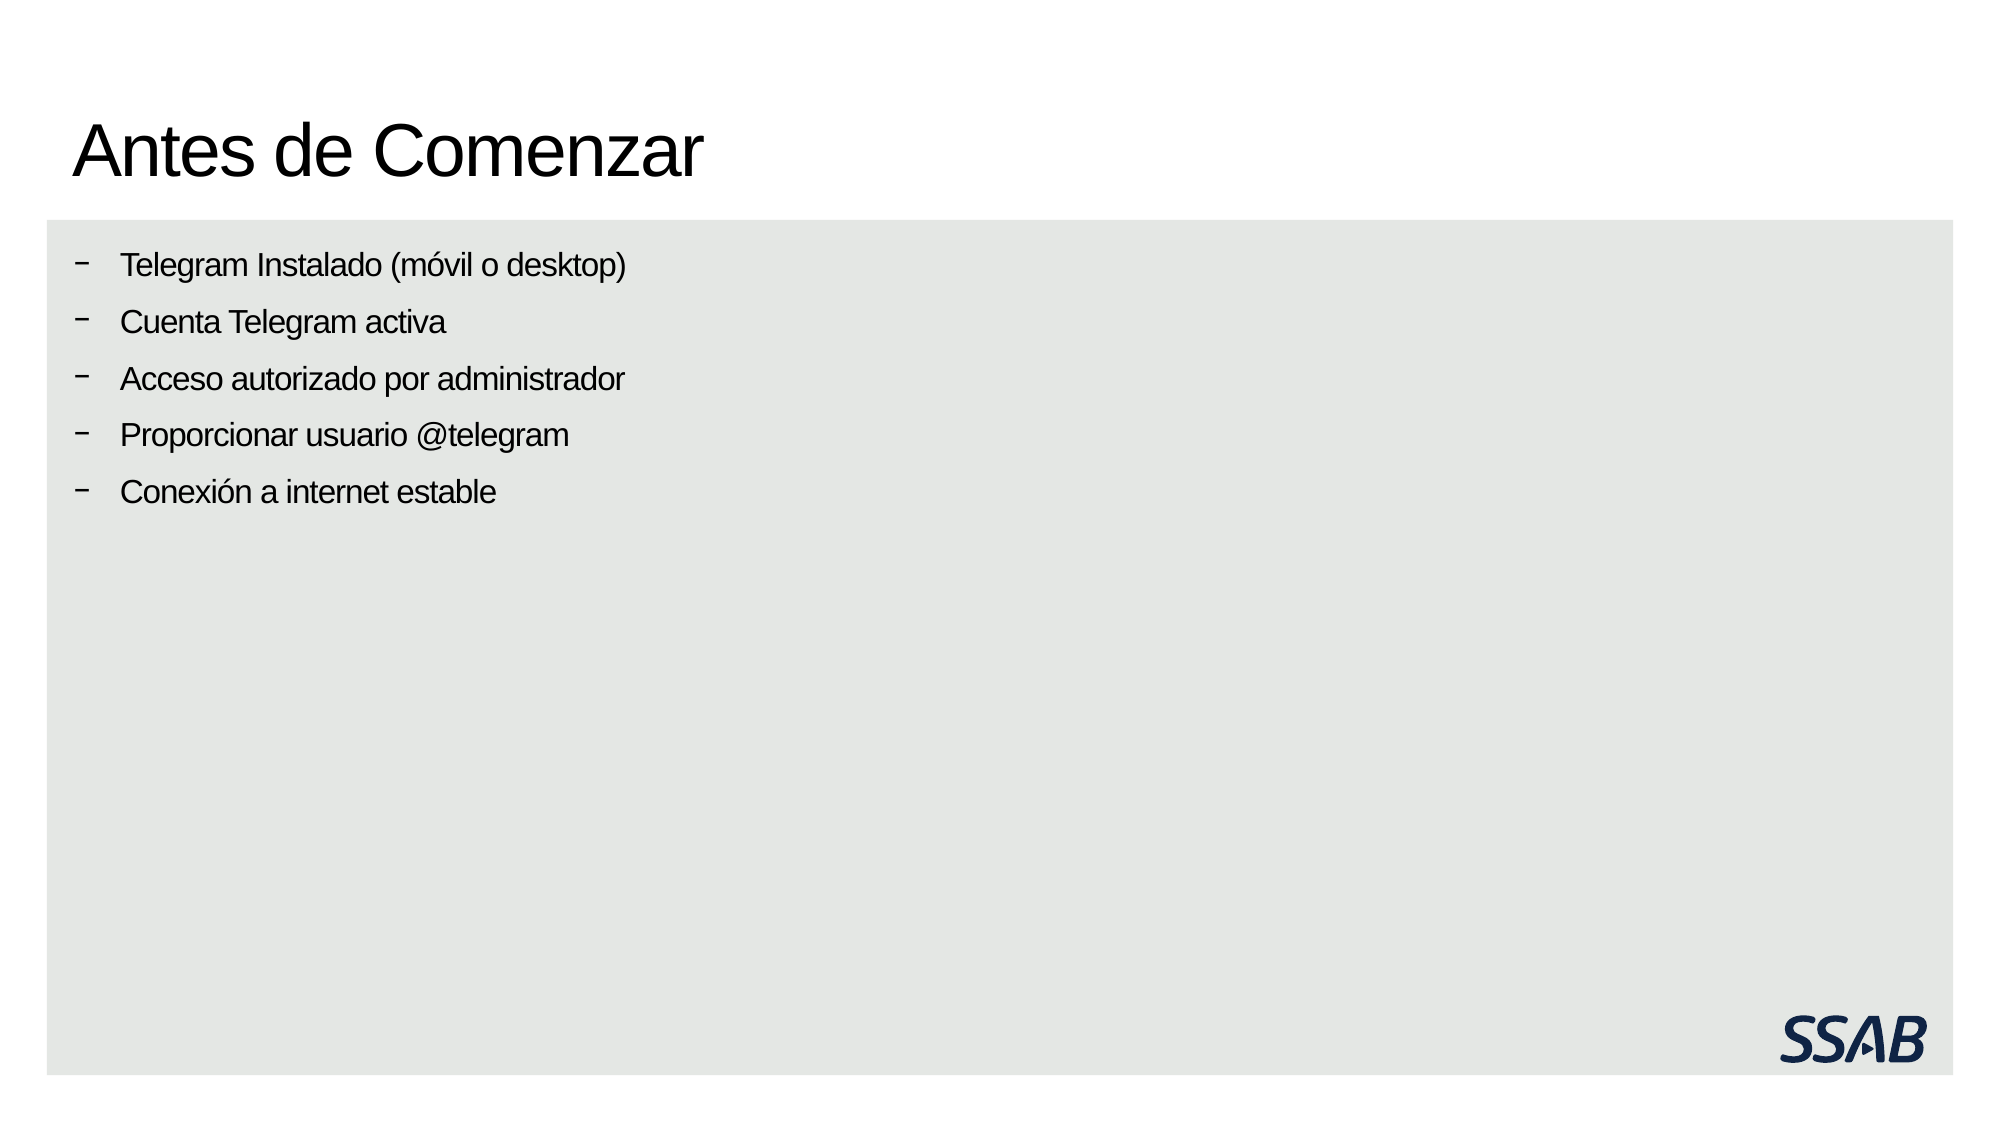

# Antes de Comenzar
Telegram Instalado (móvil o desktop)
Cuenta Telegram activa
Acceso autorizado por administrador
Proporcionar usuario @telegram
Conexión a internet estable